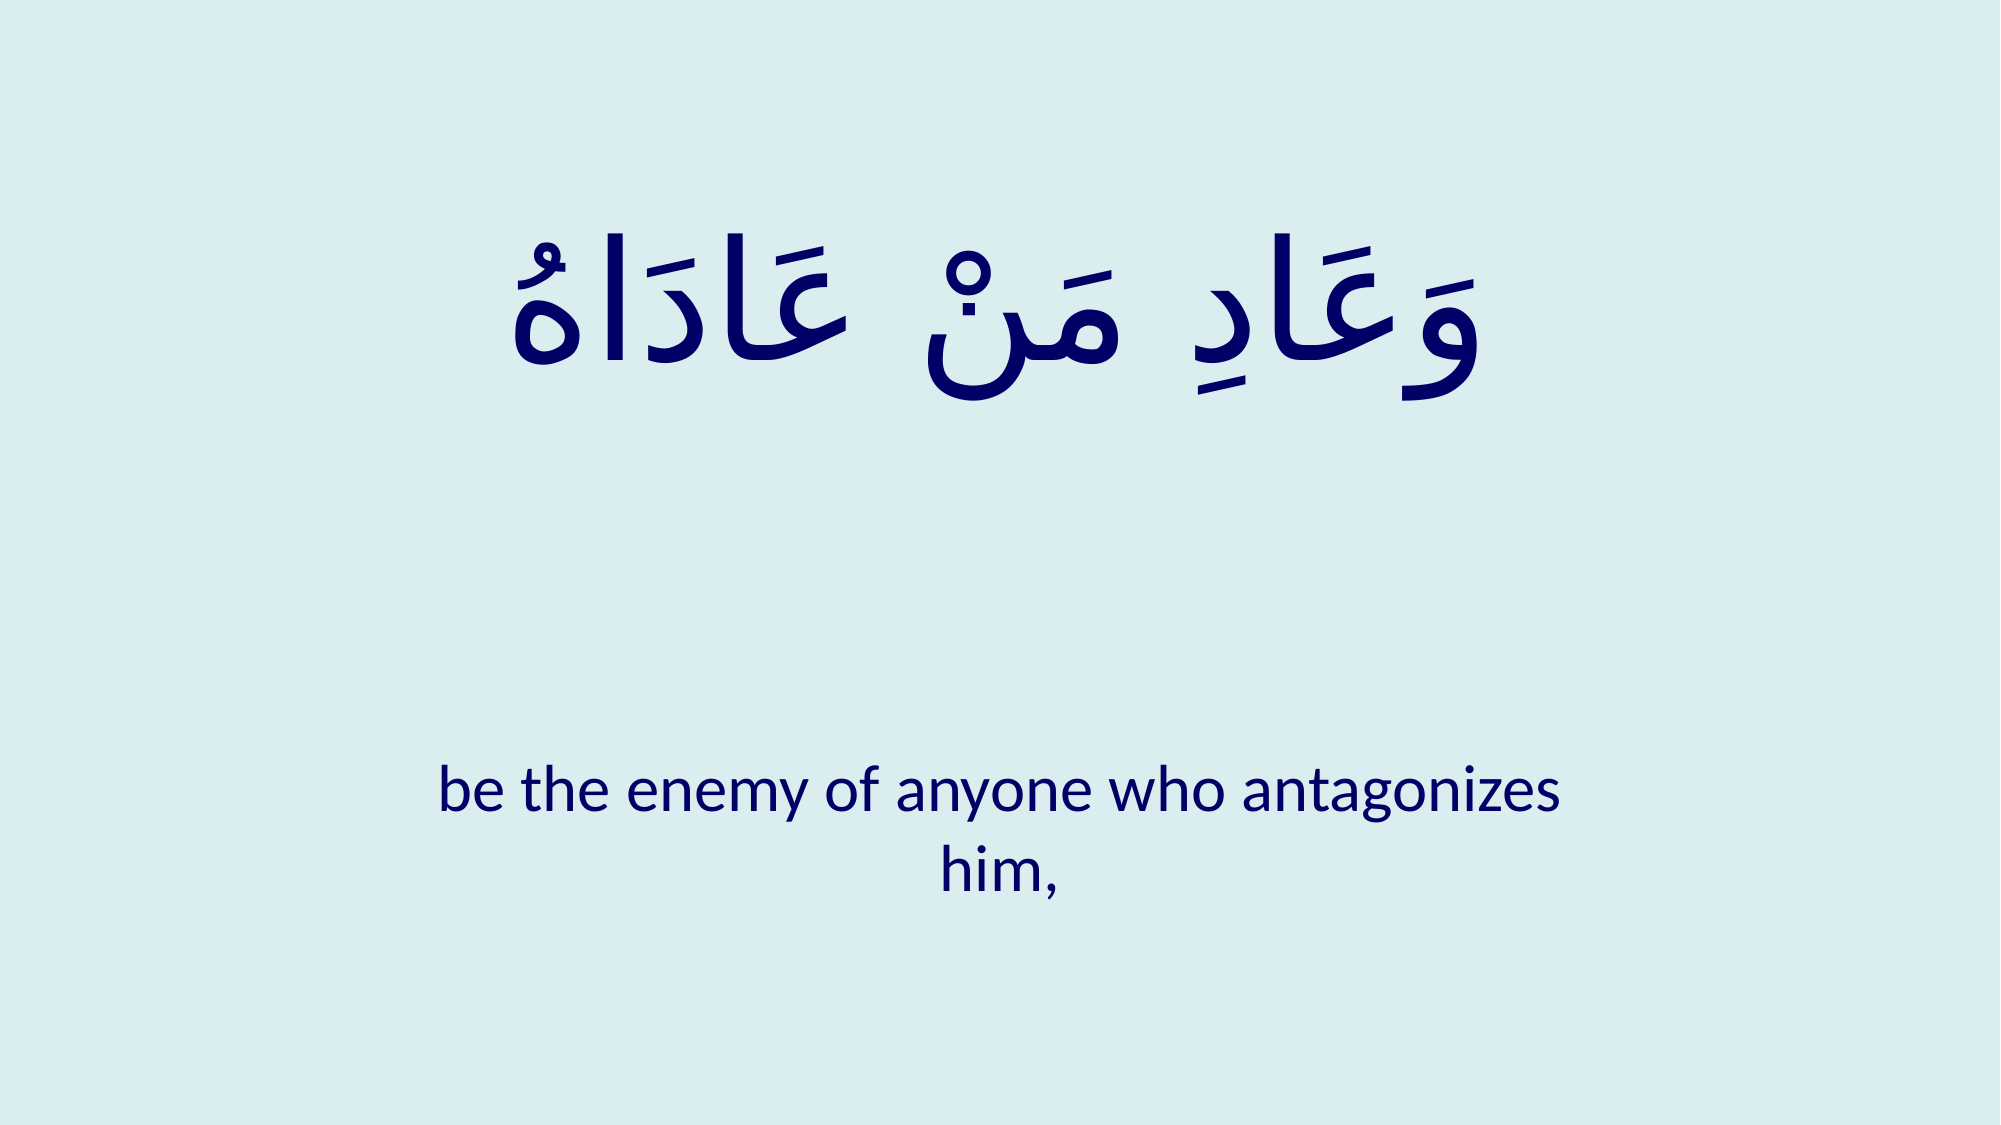

# وَعَادِ مَنْ عَادَاهُ
be the enemy of anyone who antagonizes him,